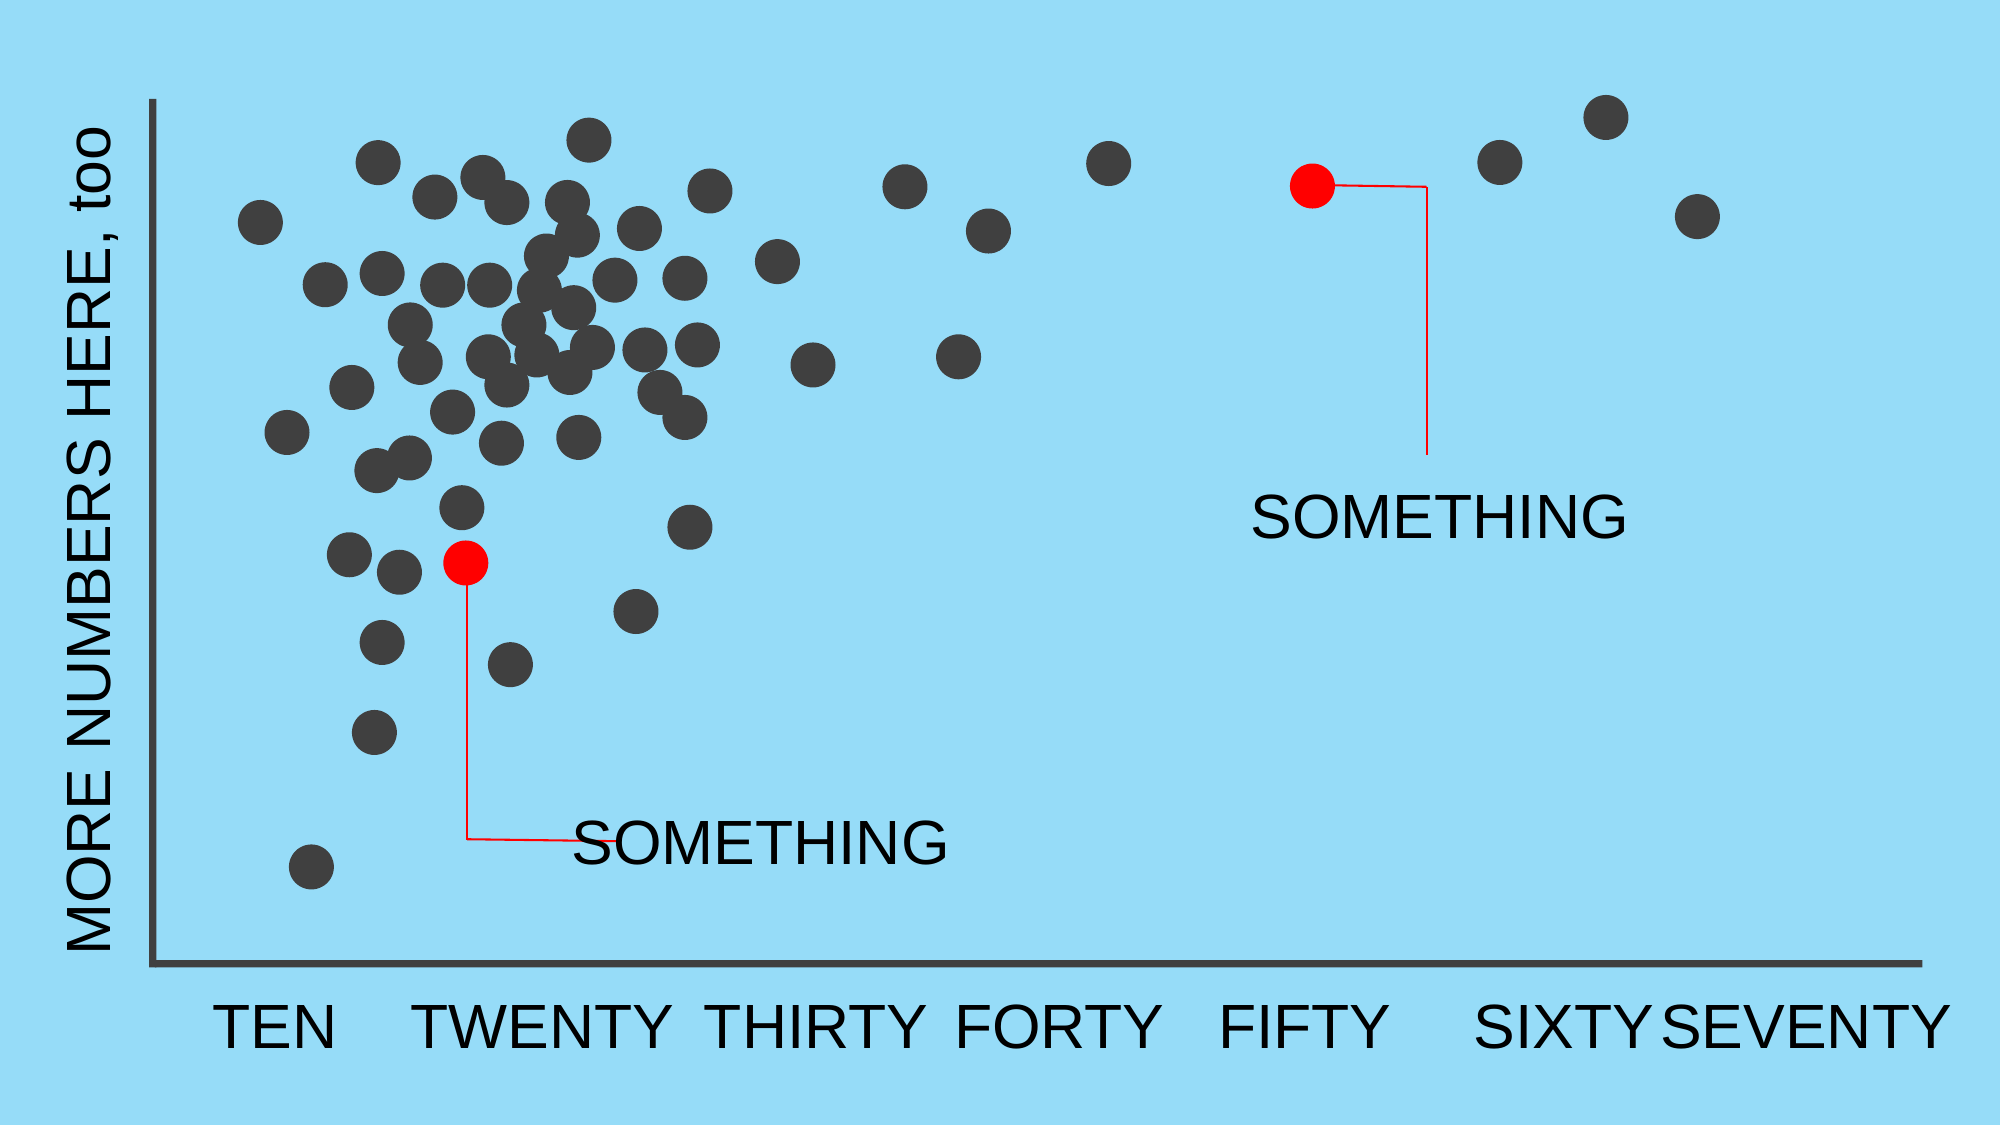

SOMETHING

MORE NUMBERS HERE, too

SOMETHING

TEN
THIRTY
FORTY
FIFTY
SIXTY
SEVENTY
TWENTY